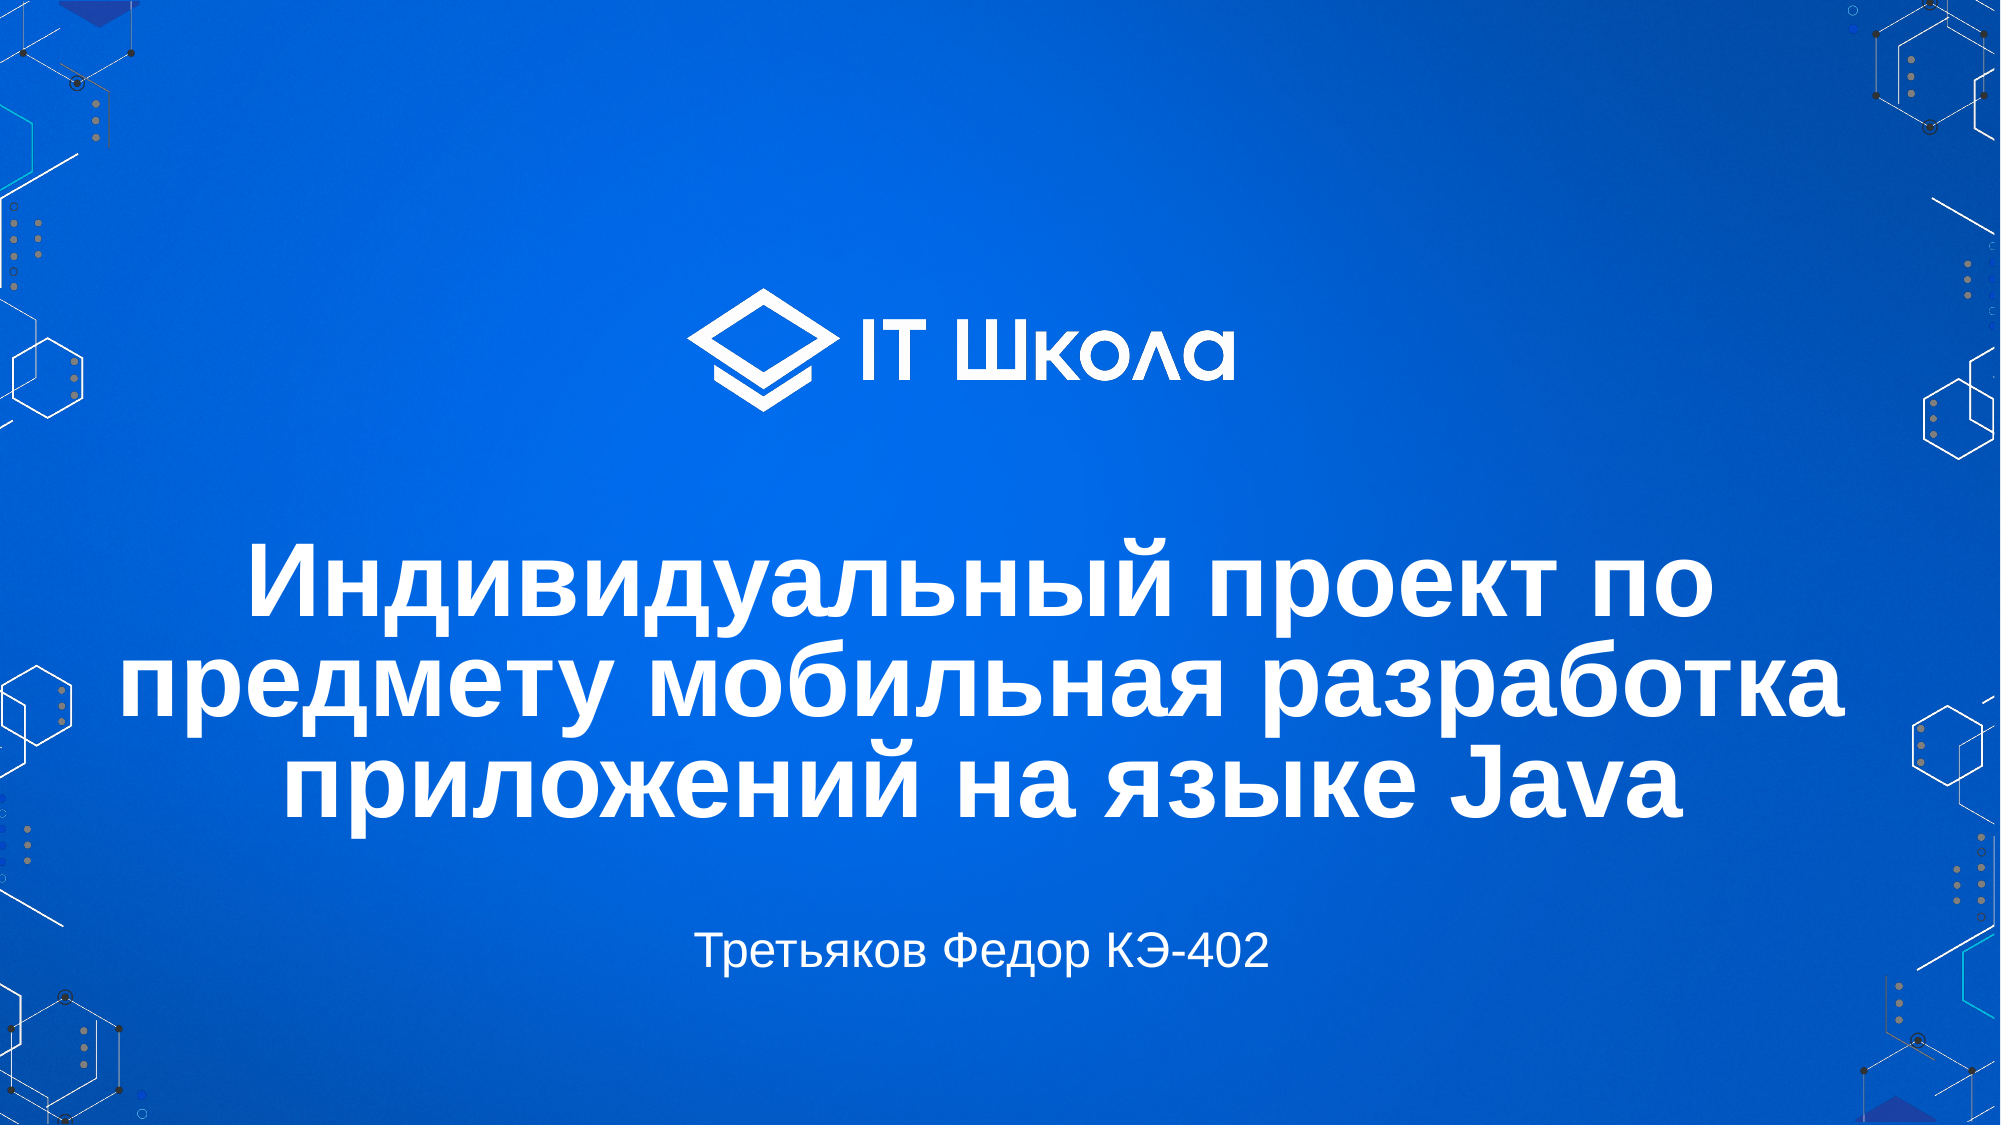

# Индивидуальный проект по предмету мобильная разработка приложений на языке Java
Третьяков Федор КЭ-402